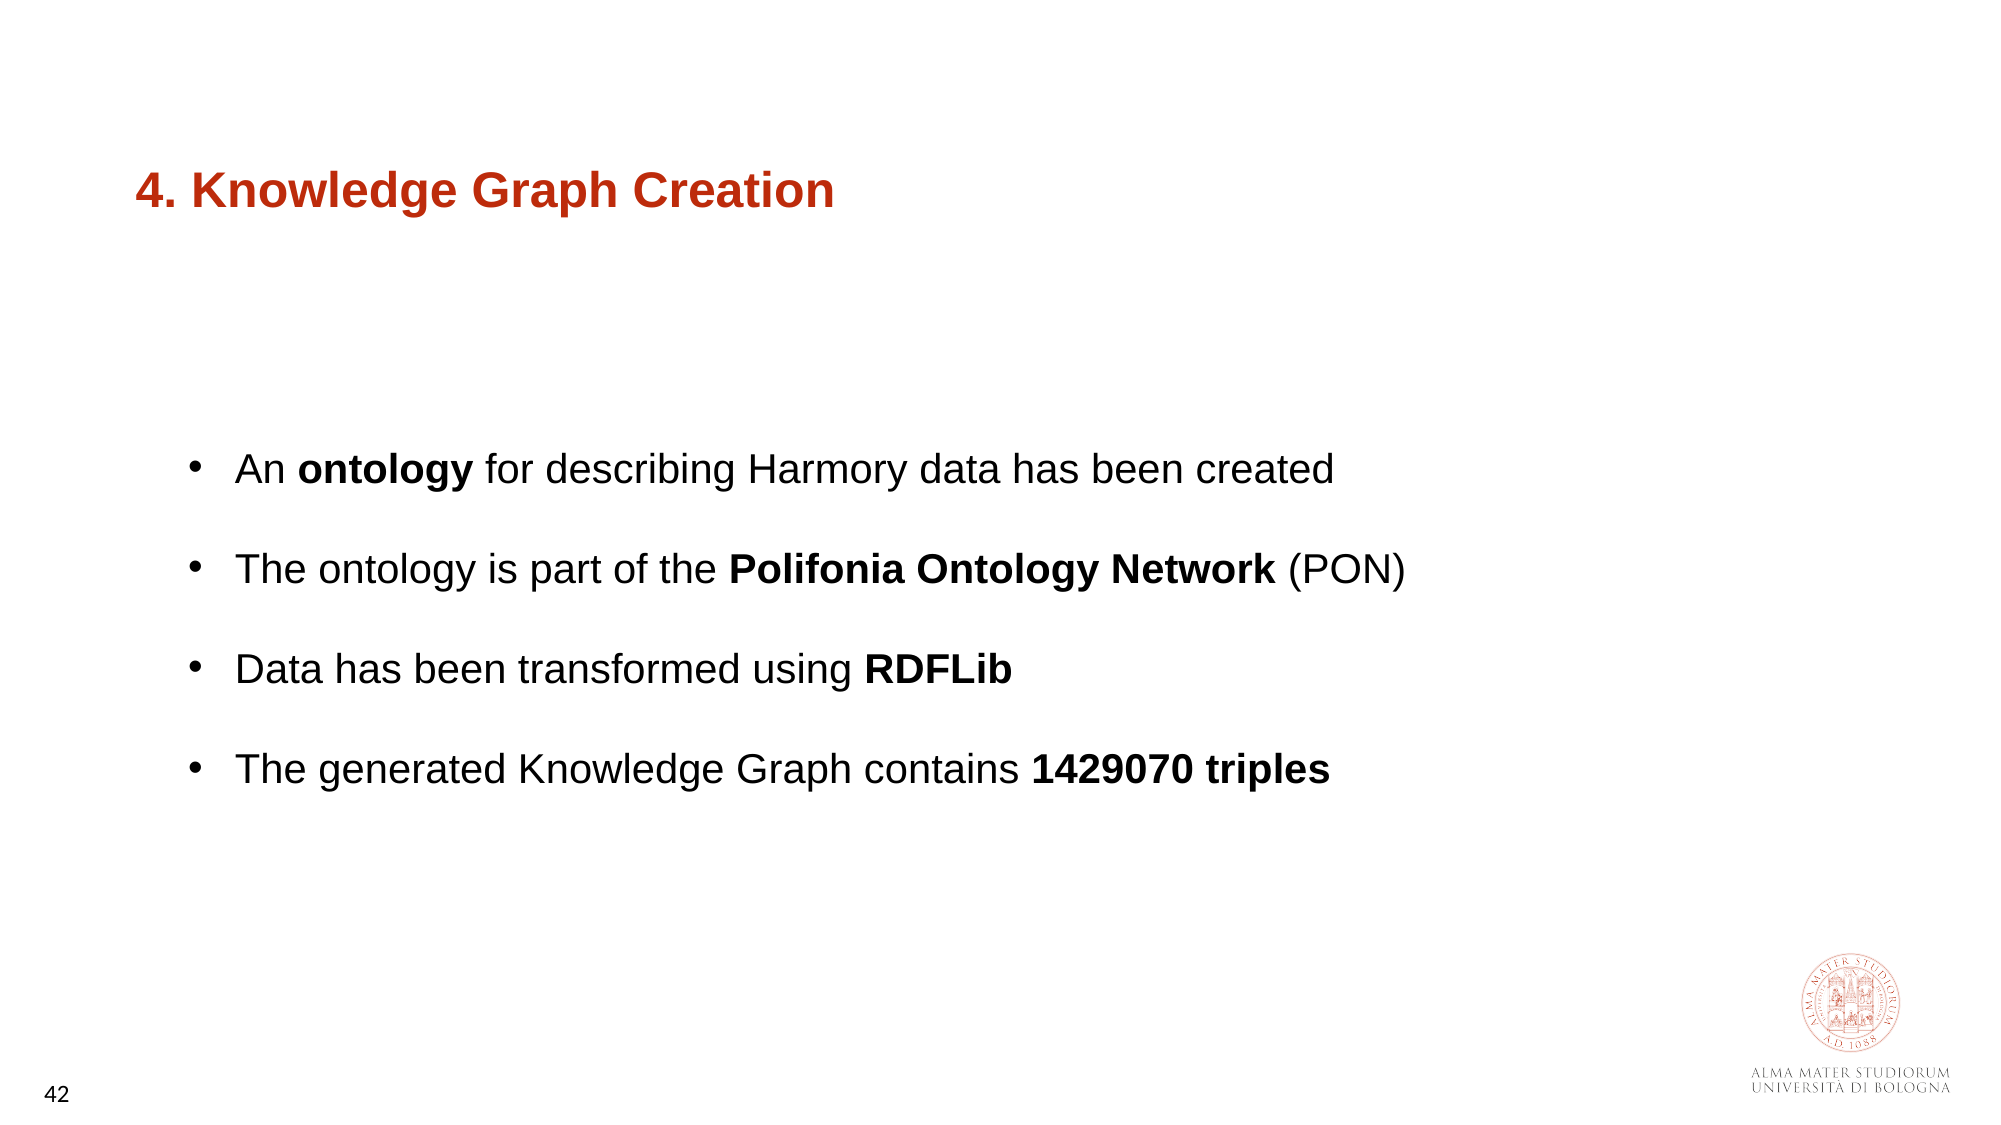

4. Knowledge Graph Creation
An ontology for describing Harmory data has been created

The ontology is part of the Polifonia Ontology Network (PON)

Data has been transformed using RDFLib

The generated Knowledge Graph contains 1429070 triples